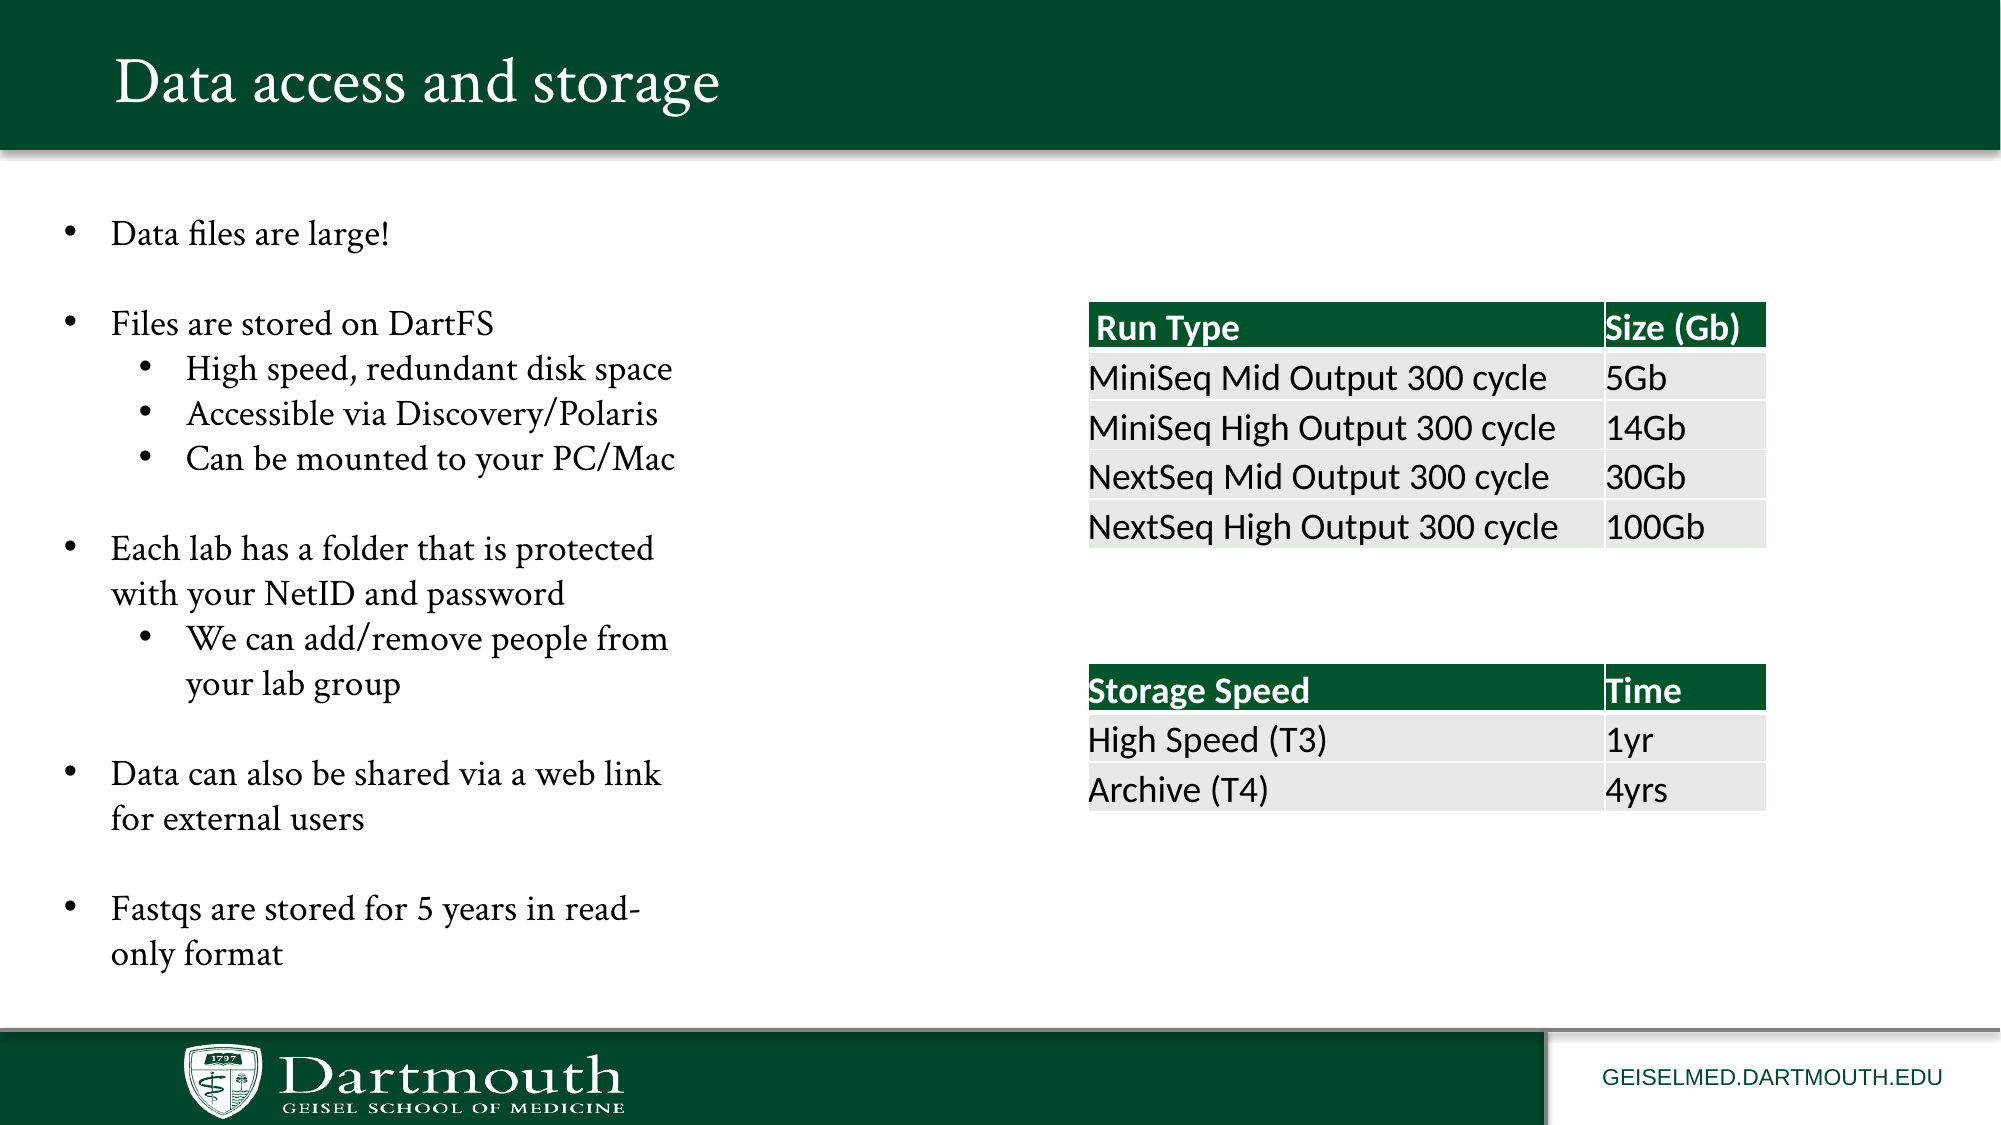

# Data access and storage

Data files are large!

Files are stored on DartFS
High speed, redundant disk space
Accessible via Discovery/Polaris
Can be mounted to your PC/Mac

Each lab has a folder that is protected with your NetID and password
We can add/remove people from your lab group

Data can also be shared via a web link for external users

Fastqs are stored for 5 years in read-only format

| Run Type | Size (Gb) |
| --- | --- |
| MiniSeq Mid Output 300 cycle | 5Gb |
| MiniSeq High Output 300 cycle | 14Gb |
| NextSeq Mid Output 300 cycle | 30Gb |
| NextSeq High Output 300 cycle | 100Gb |
| Storage Speed | Time |
| --- | --- |
| High Speed (T3) | 1yr |
| Archive (T4) | 4yrs |